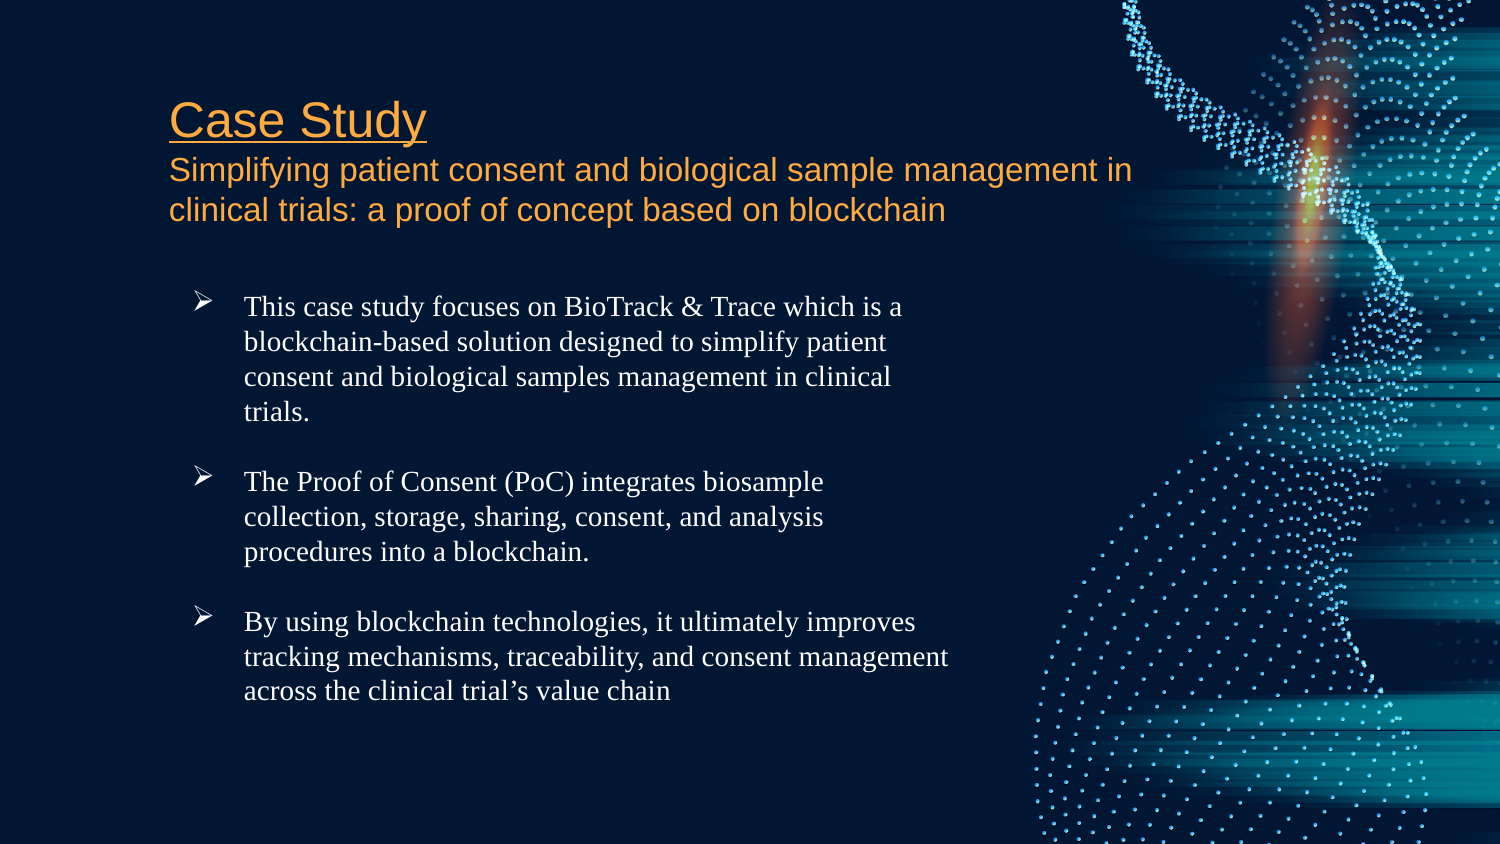

# Case Study Simplifying patient consent and biological sample management in clinical trials: a proof of concept based on blockchain
This case study focuses on BioTrack & Trace which is a blockchain-based solution designed to simplify patient consent and biological samples management in clinical trials.

The Proof of Consent (PoC) integrates biosample collection, storage, sharing, consent, and analysis procedures into a blockchain.

By using blockchain technologies, it ultimately improves tracking mechanisms, traceability, and consent management across the clinical trial’s value chain